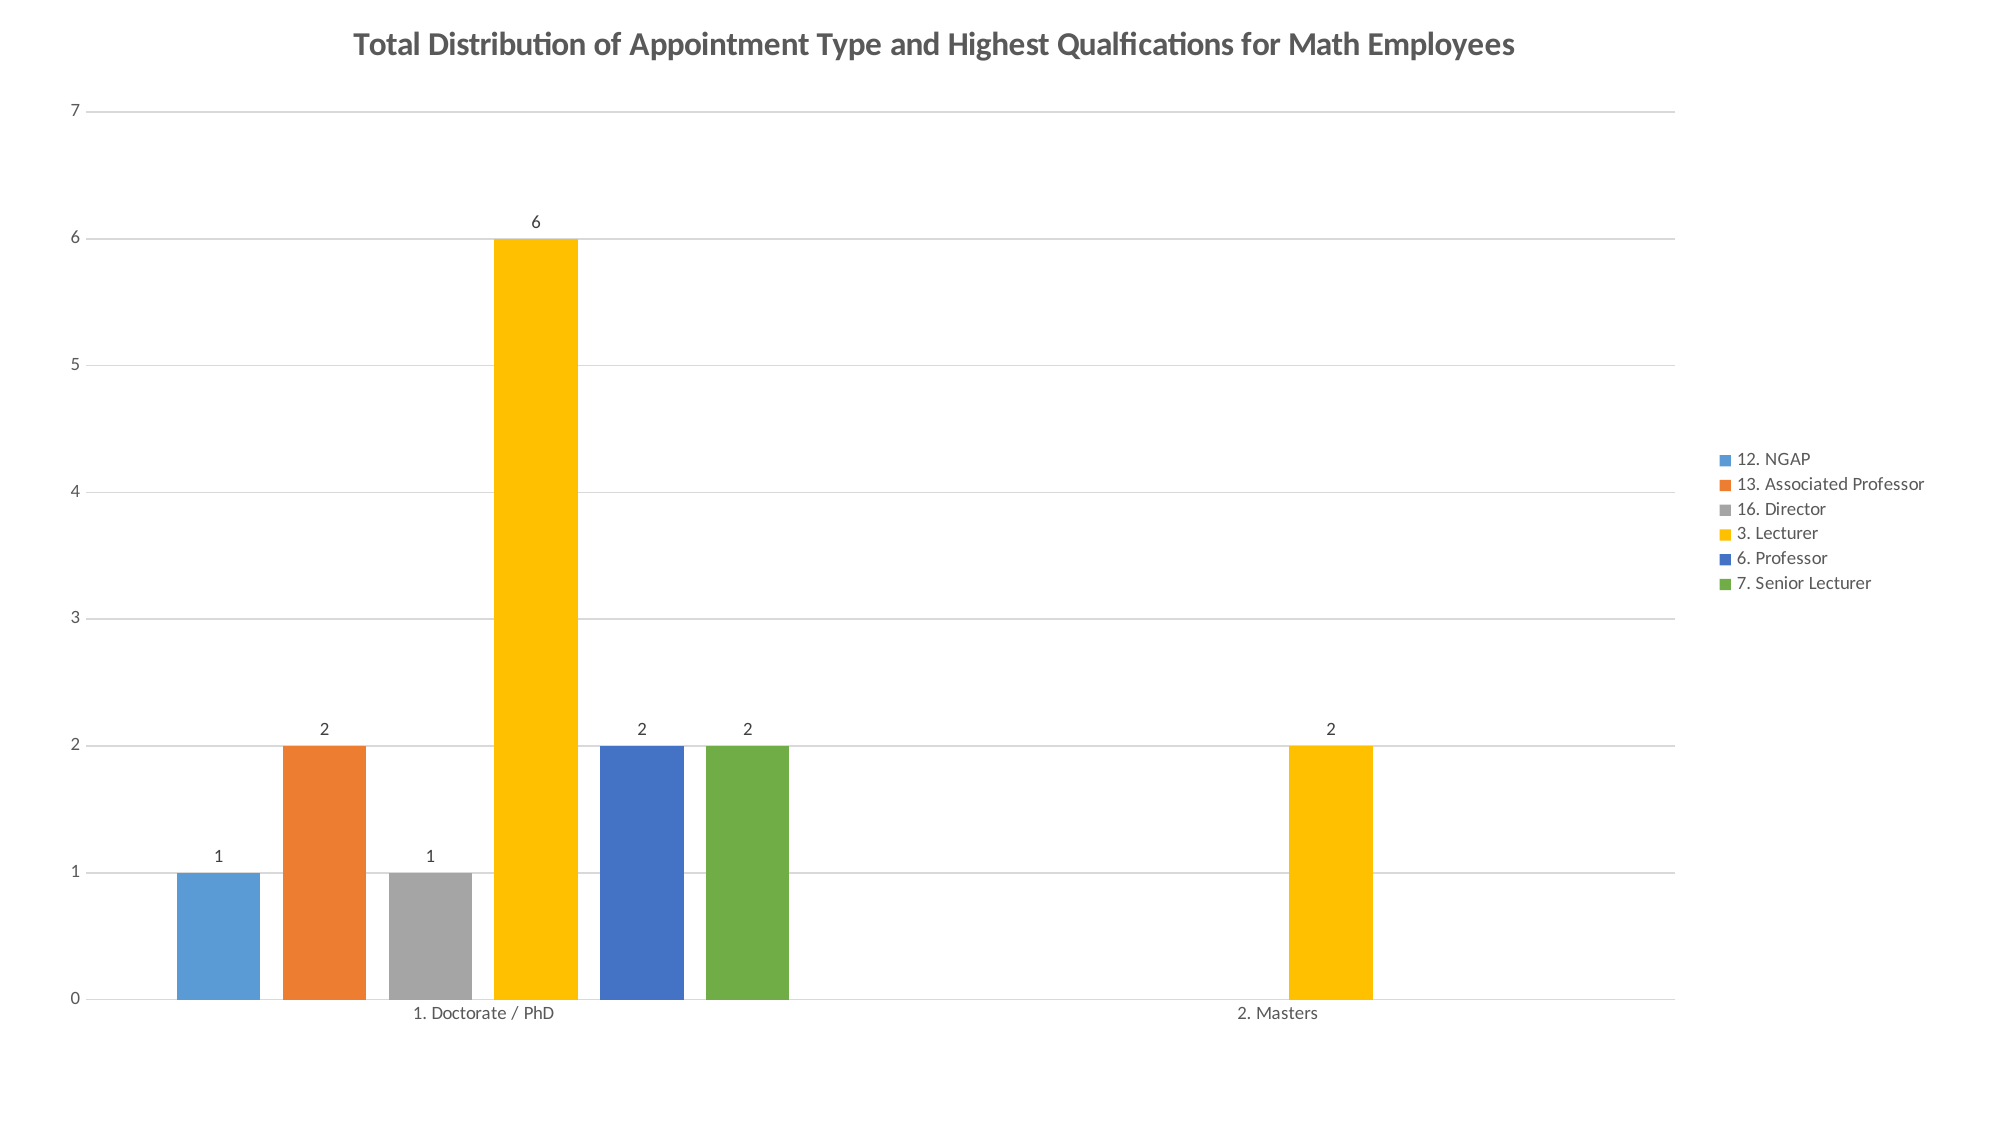

### Chart: Total Distribution of Appointment Type and Highest Qualfications for Math Employees

| Category | 12. NGAP | 13. Associated Professor | 16. Director | 3. Lecturer | 6. Professor | 7. Senior Lecturer |
|---|---|---|---|---|---|---|
| 1. Doctorate / PhD | 1.0 | 2.0 | 1.0 | 6.0 | 2.0 | 2.0 |
| 2. Masters | None | None | None | 2.0 | None | None |